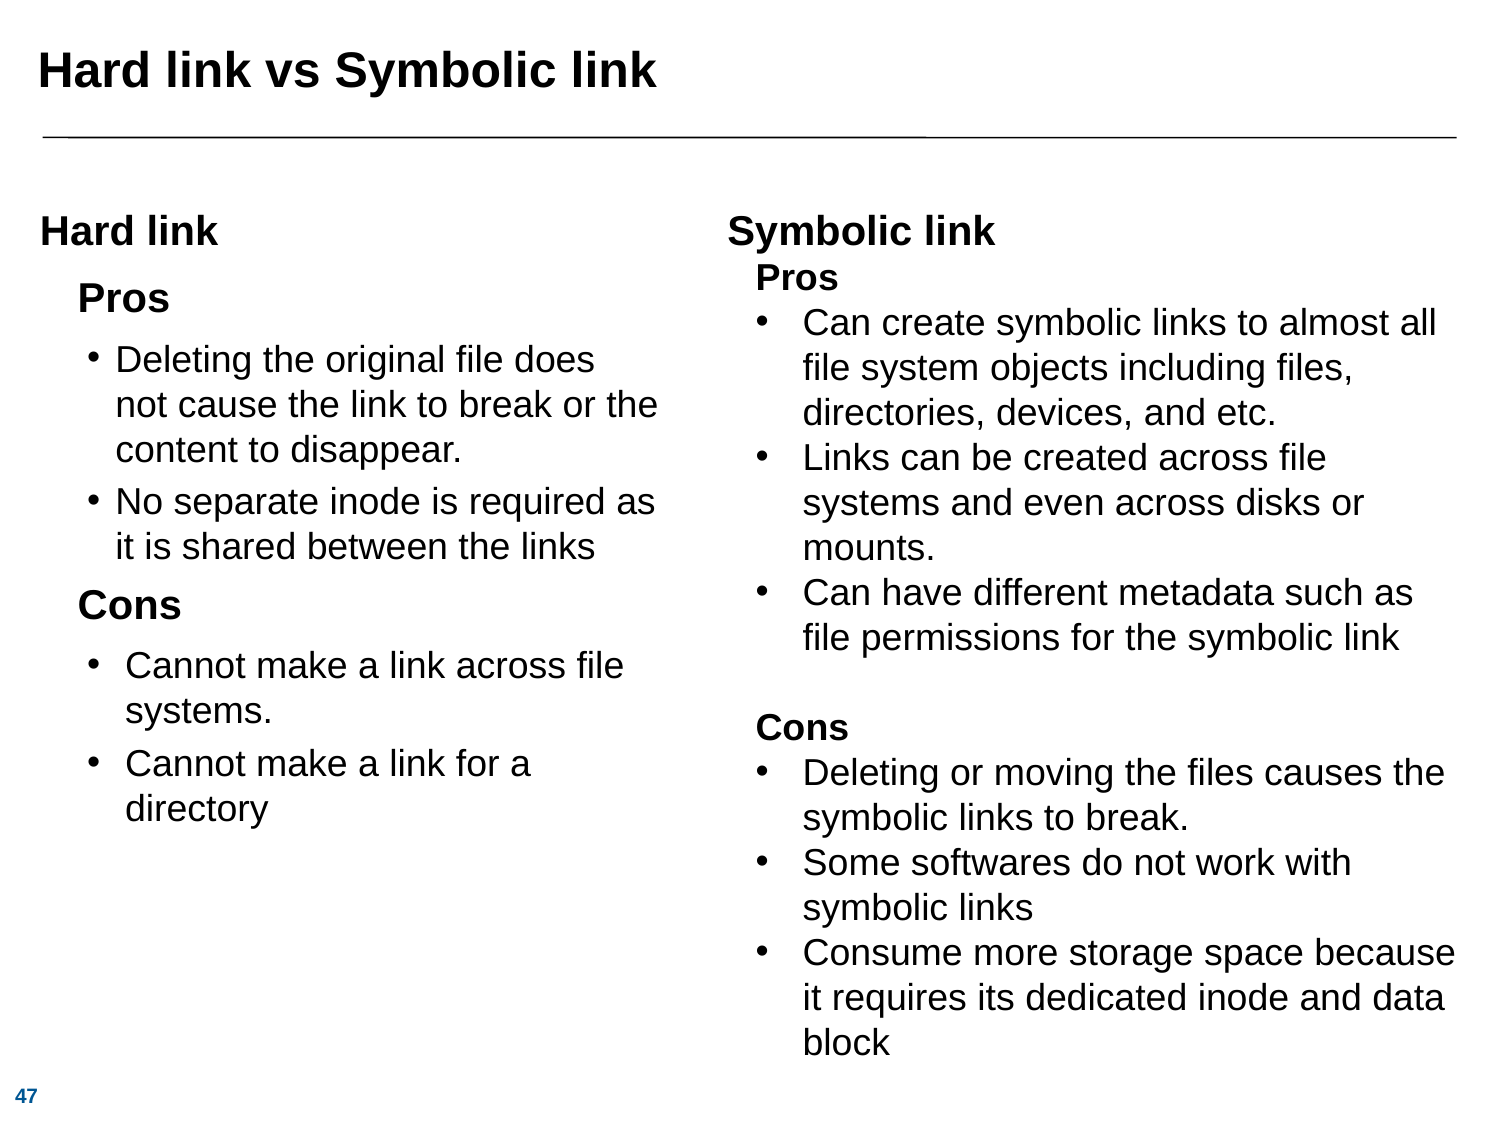

# Hard link vs Symbolic link
Symbolic link
Pros
Can create symbolic links to almost all file system objects including files, directories, devices, and etc.
Links can be created across file systems and even across disks or mounts.
Can have different metadata such as file permissions for the symbolic link

Cons
Deleting or moving the files causes the symbolic links to break.
Some softwares do not work with symbolic links
Consume more storage space because it requires its dedicated inode and data block
Hard link
Pros
Deleting the original file does not cause the link to break or the content to disappear.
No separate inode is required as it is shared between the links
Cons
Cannot make a link across file systems.
Cannot make a link for a directory

47